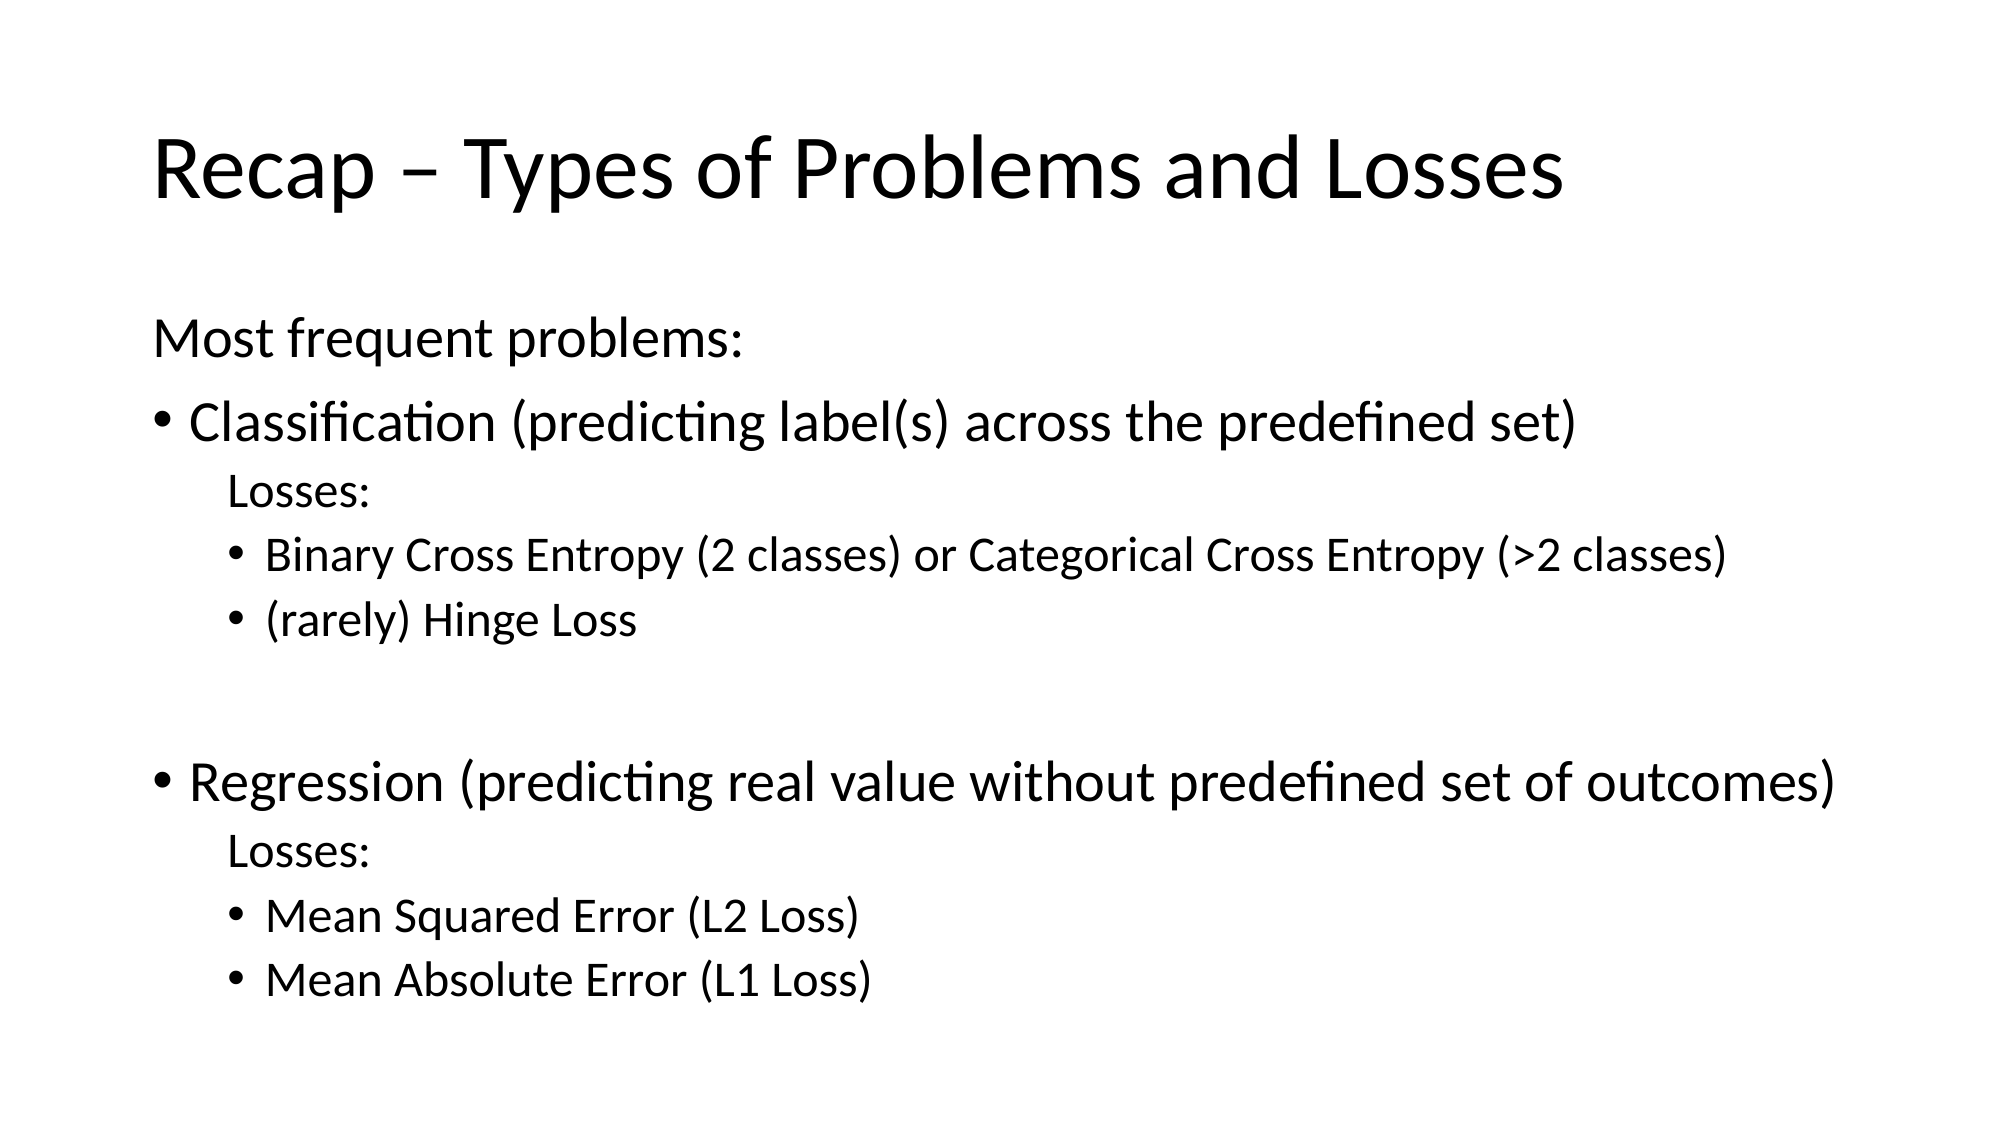

# Recap – Types of Problems and Losses
Most frequent problems:
Classification (predicting label(s) across the predefined set)
Losses:
Binary Cross Entropy (2 classes) or Categorical Cross Entropy (>2 classes)
(rarely) Hinge Loss

Regression (predicting real value without predefined set of outcomes)
Losses:
Mean Squared Error (L2 Loss)
Mean Absolute Error (L1 Loss)